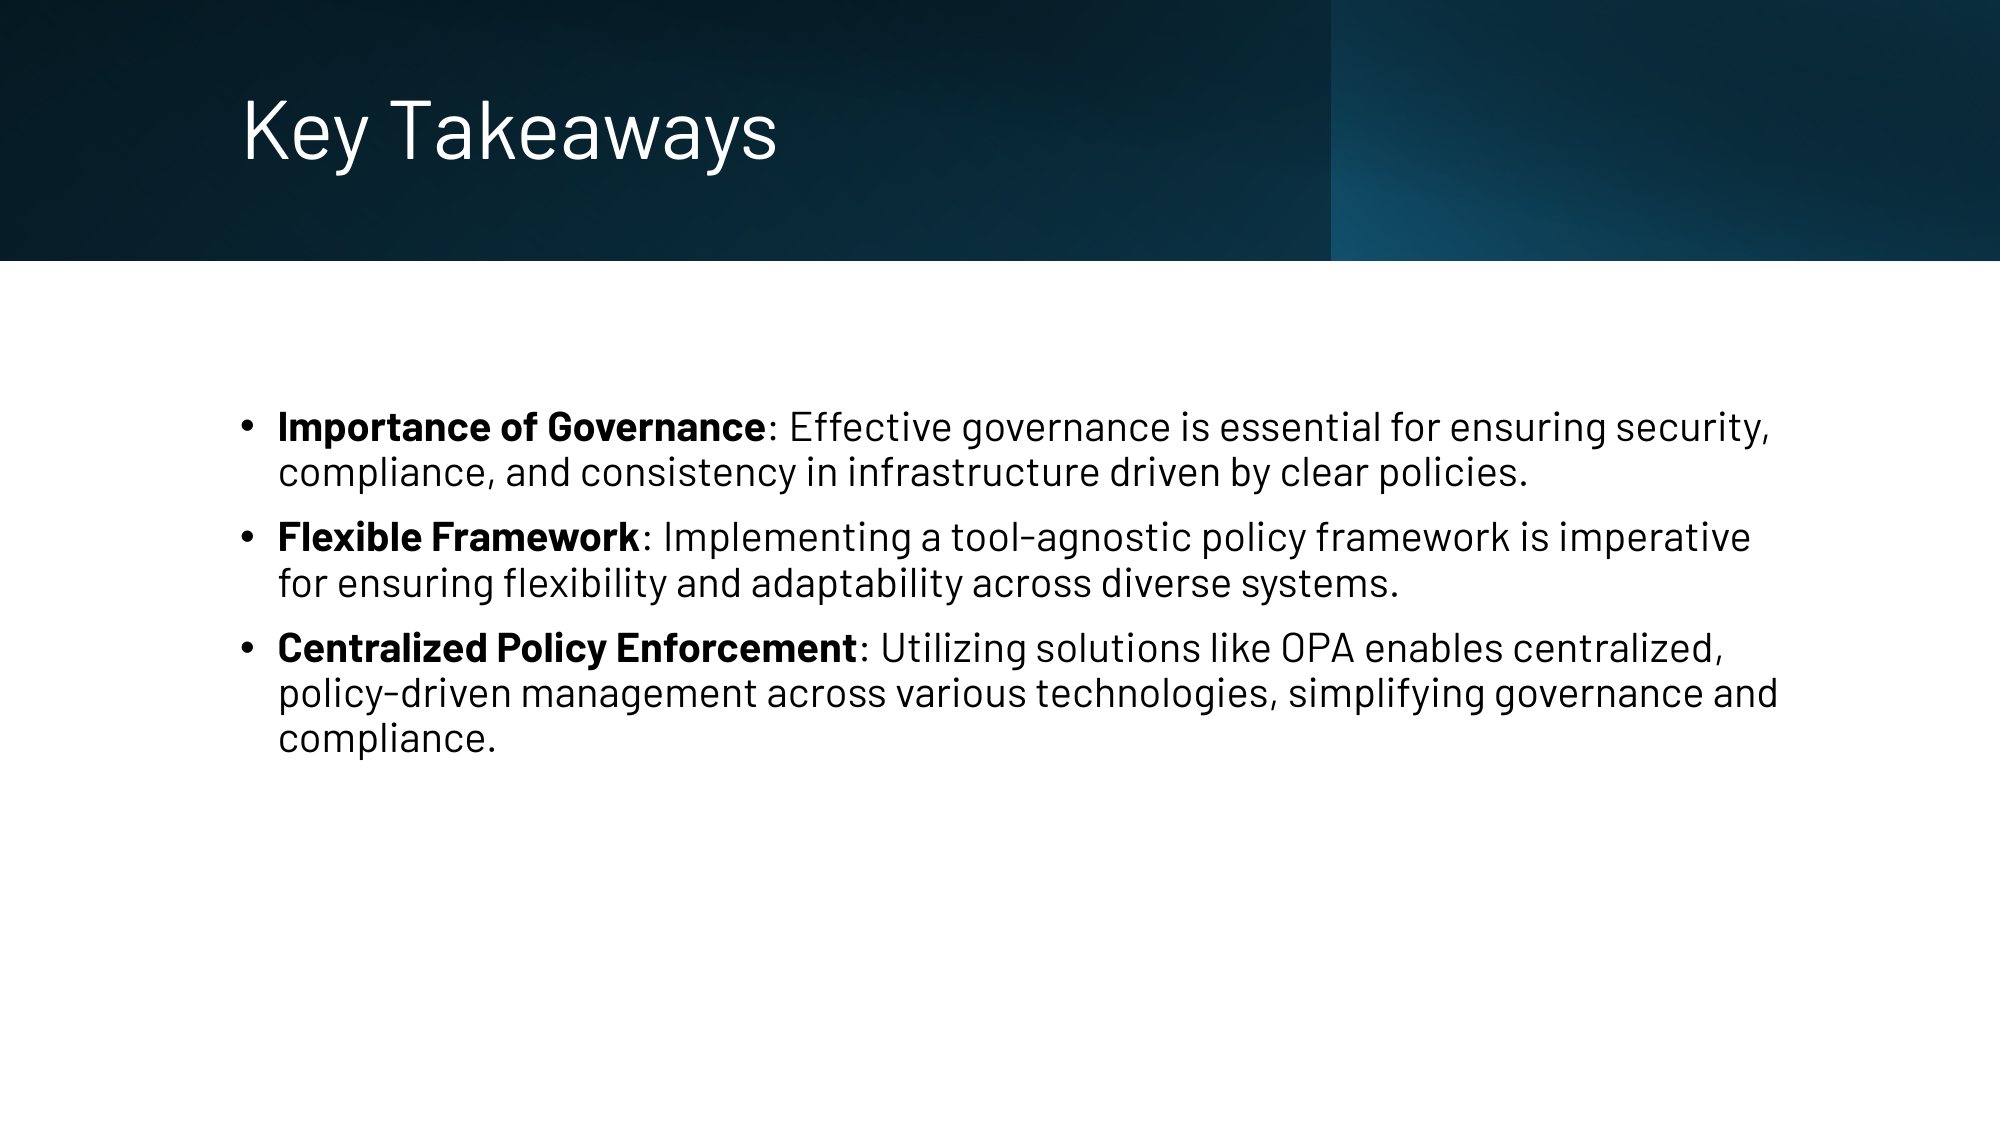

# Key Takeaways
Importance of Governance: Effective governance is essential for ensuring security, compliance, and consistency in infrastructure driven by clear policies.
Flexible Framework: Implementing a tool-agnostic policy framework is imperative for ensuring flexibility and adaptability across diverse systems.
Centralized Policy Enforcement: Utilizing solutions like OPA enables centralized, policy-driven management across various technologies, simplifying governance and compliance.